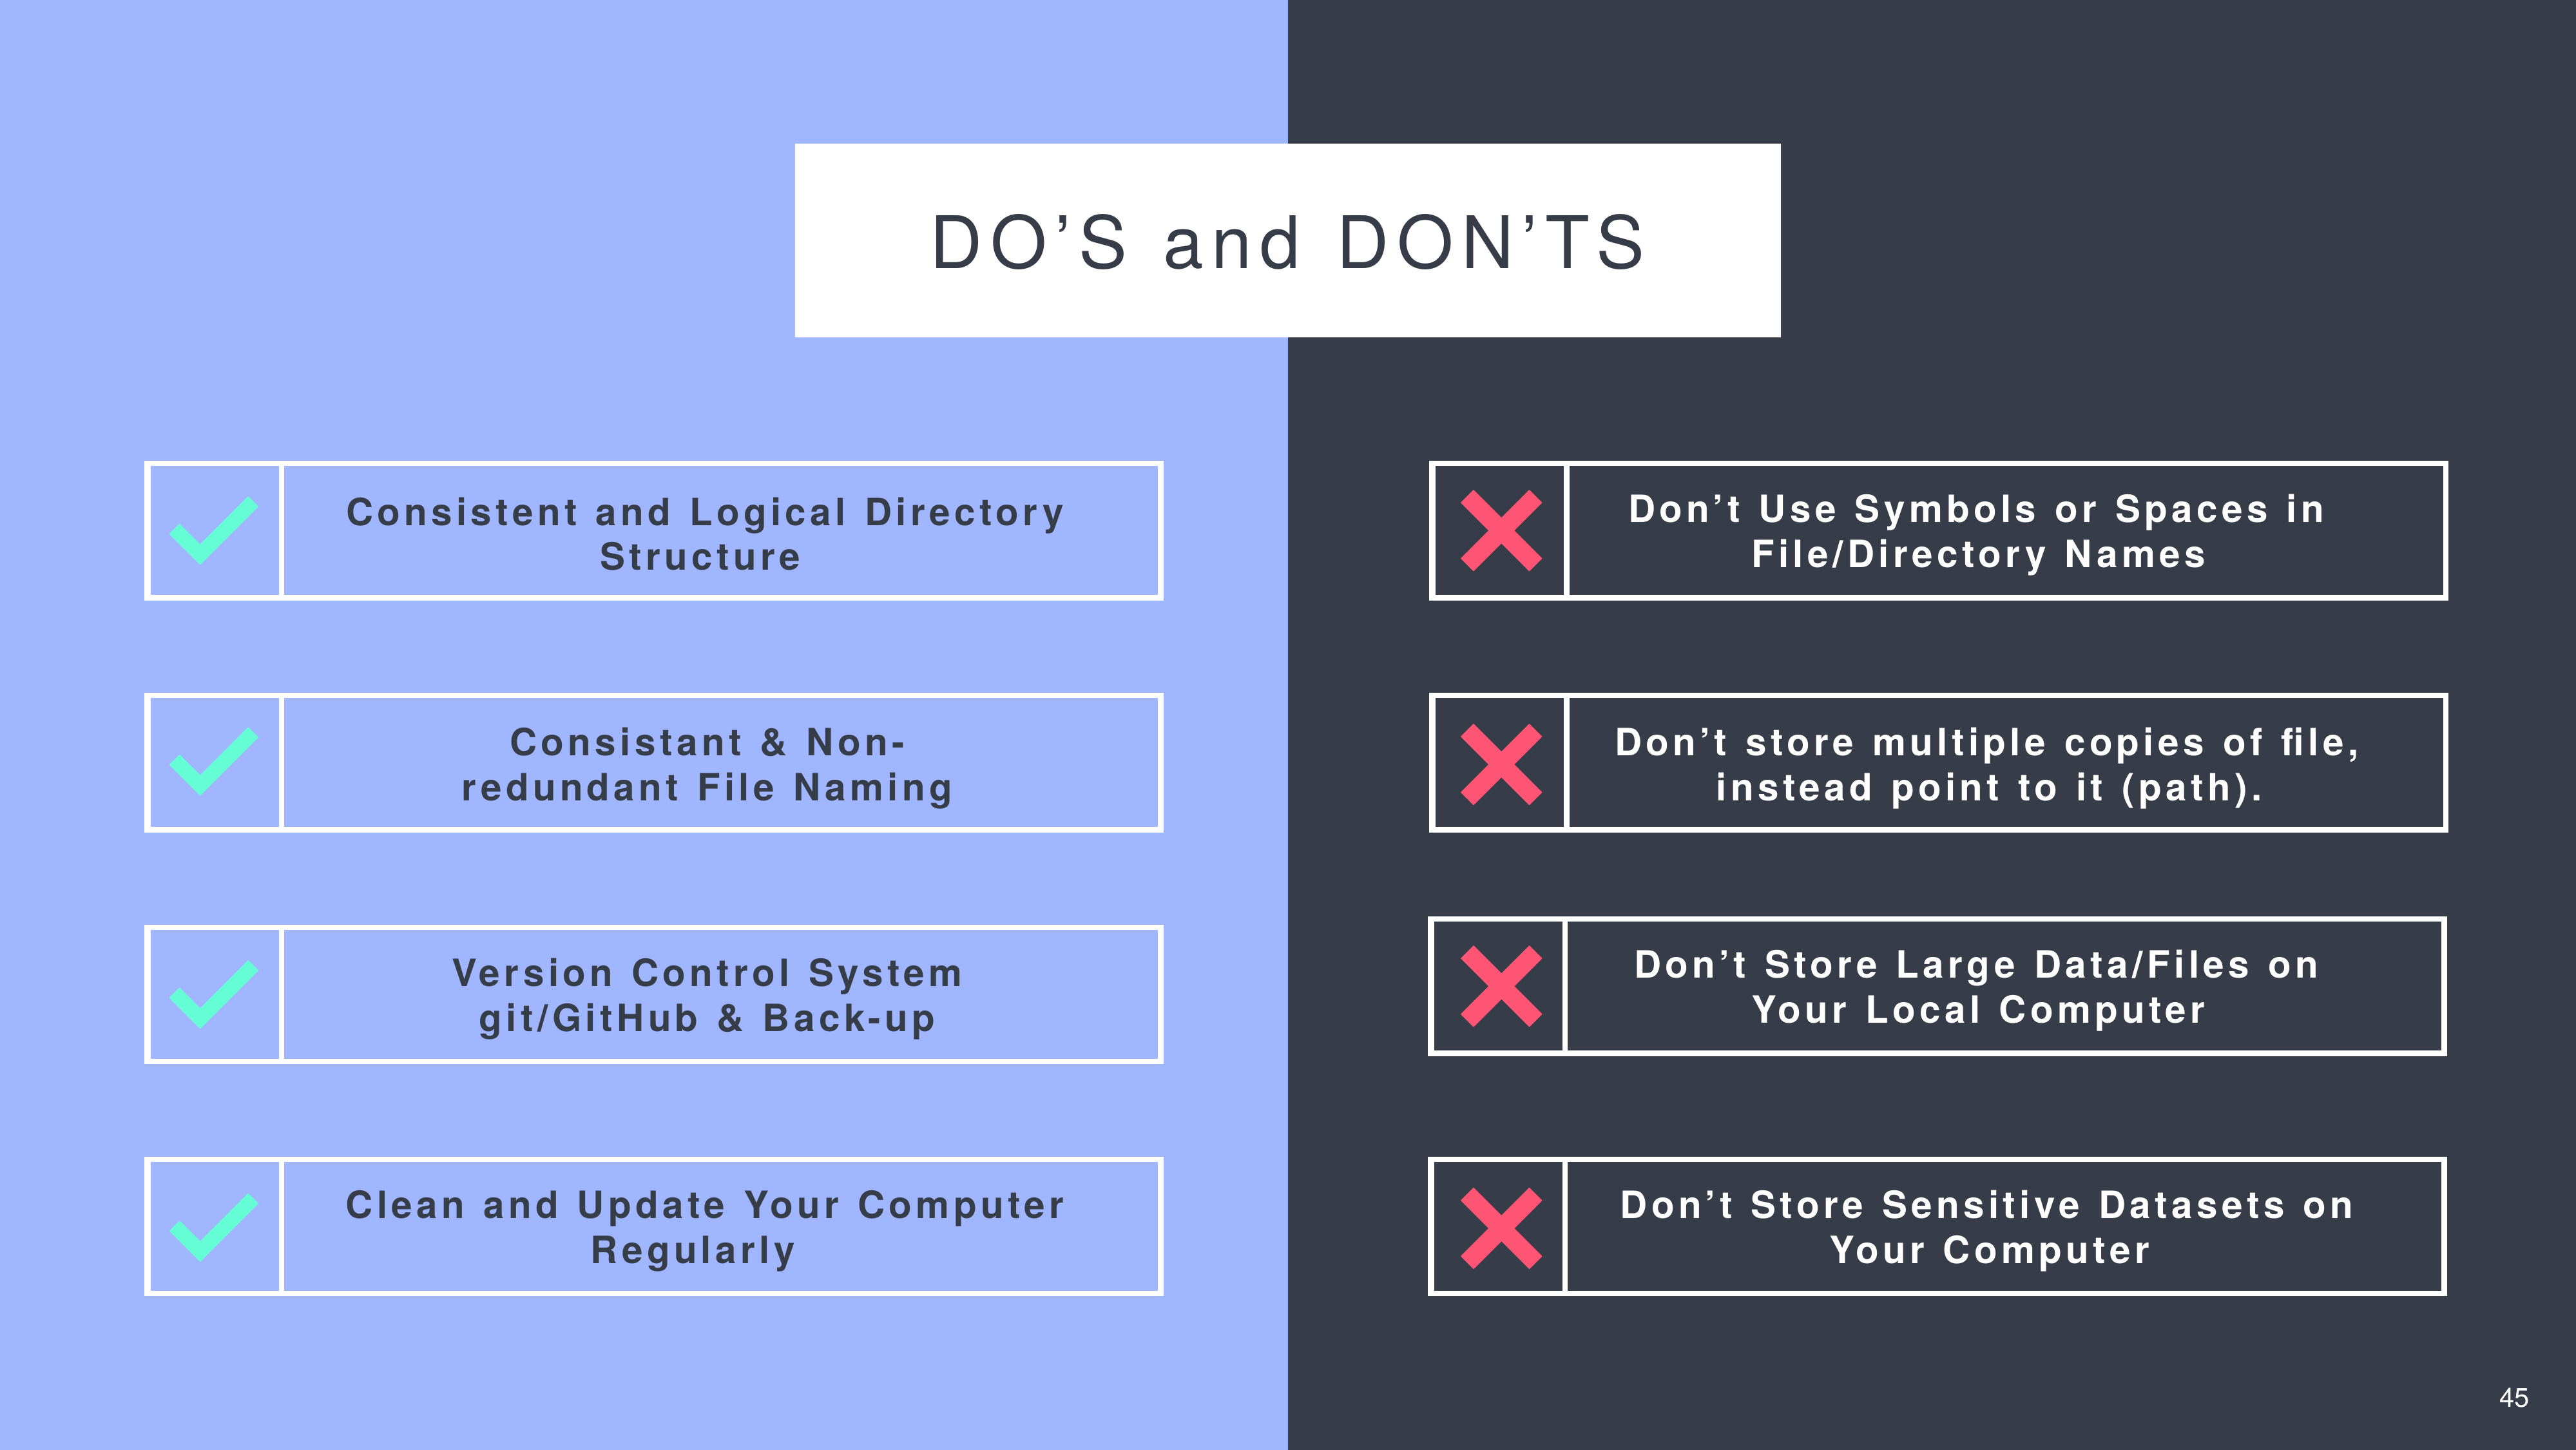

DO’S and DON’TS

Don’t Use Symbols or Spaces in File/Directory Names
Consistent and Logical Directory Structure

Consistant & Non-
redundant File Naming
Don’t store multiple copies of file, instead point to it (path).

Don’t Store Large Data/Files on Your Local Computer
Version Control System
git/GitHub & Back-up

Clean and Update Your Computer Regularly
Don’t Store Sensitive Datasets on Your Computer

45